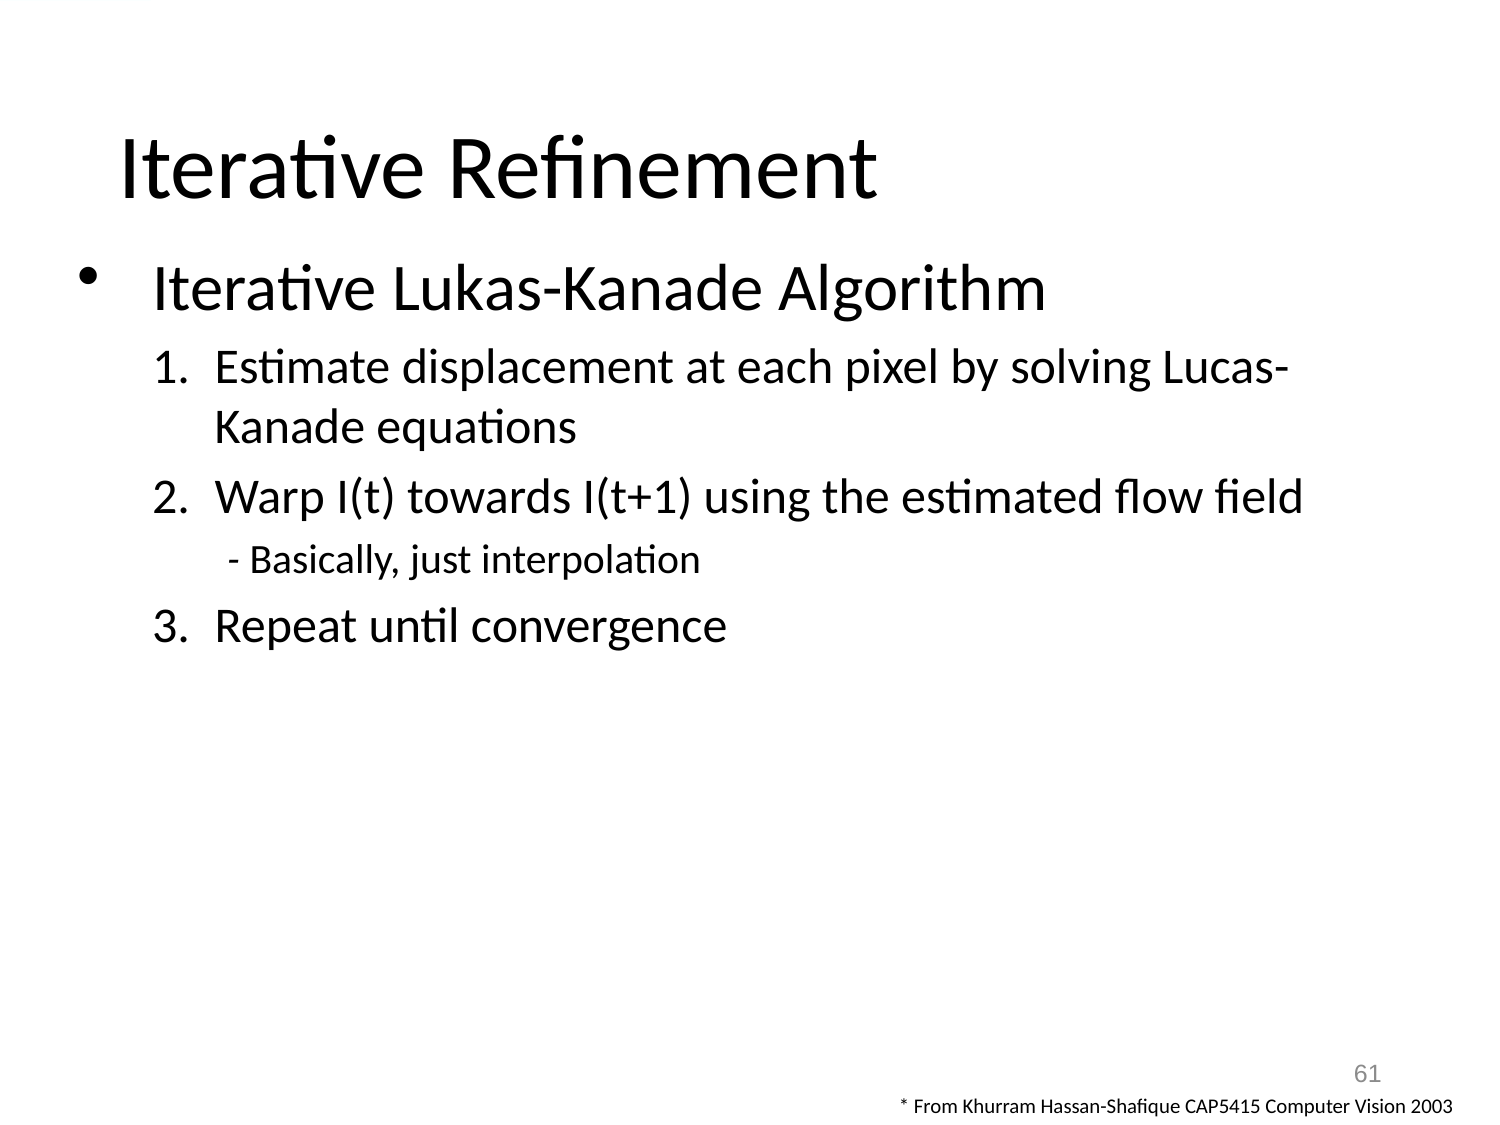

# Iterative Refinement
Iterative Lukas-Kanade Algorithm
Estimate displacement at each pixel by solving Lucas-Kanade equations
Warp I(t) towards I(t+1) using the estimated flow field
- Basically, just interpolation
Repeat until convergence
61
* From Khurram Hassan-Shafique CAP5415 Computer Vision 2003